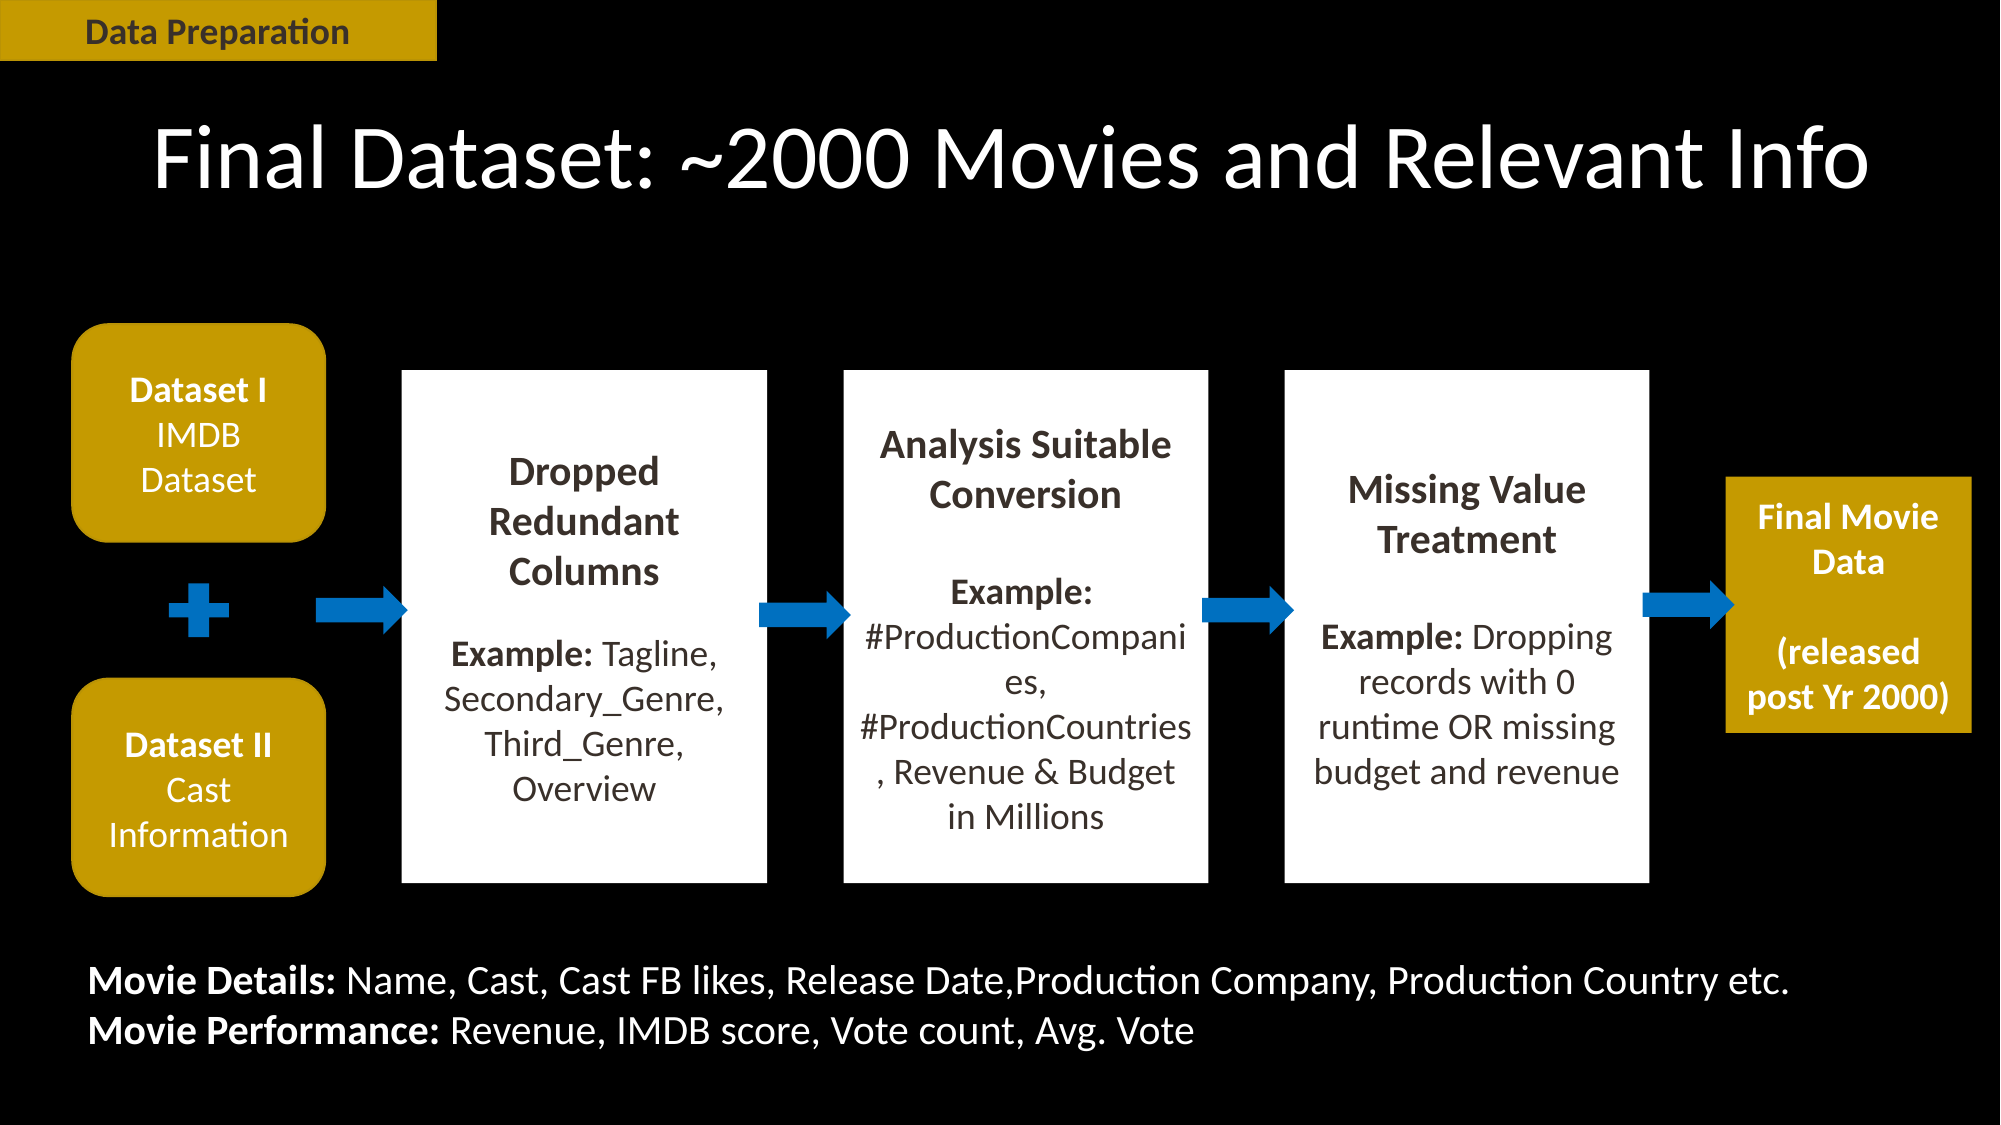

Data Preparation
# Final Dataset: ~2000 Movies and Relevant Info
Dataset I
IMDB Dataset
Dropped Redundant Columns

Example: Tagline, Secondary_Genre, Third_Genre, Overview
Analysis Suitable Conversion

Example:
#ProductionCompanies, #ProductionCountries, Revenue & Budget in Millions
Missing Value Treatment

Example: Dropping records with 0 runtime OR missing budget and revenue
Final Movie Data

(released post Yr 2000)

Dataset II
Cast Information
Movie Details: Name, Cast, Cast FB likes, Release Date,Production Company, Production Country etc.
Movie Performance: Revenue, IMDB score, Vote count, Avg. Vote